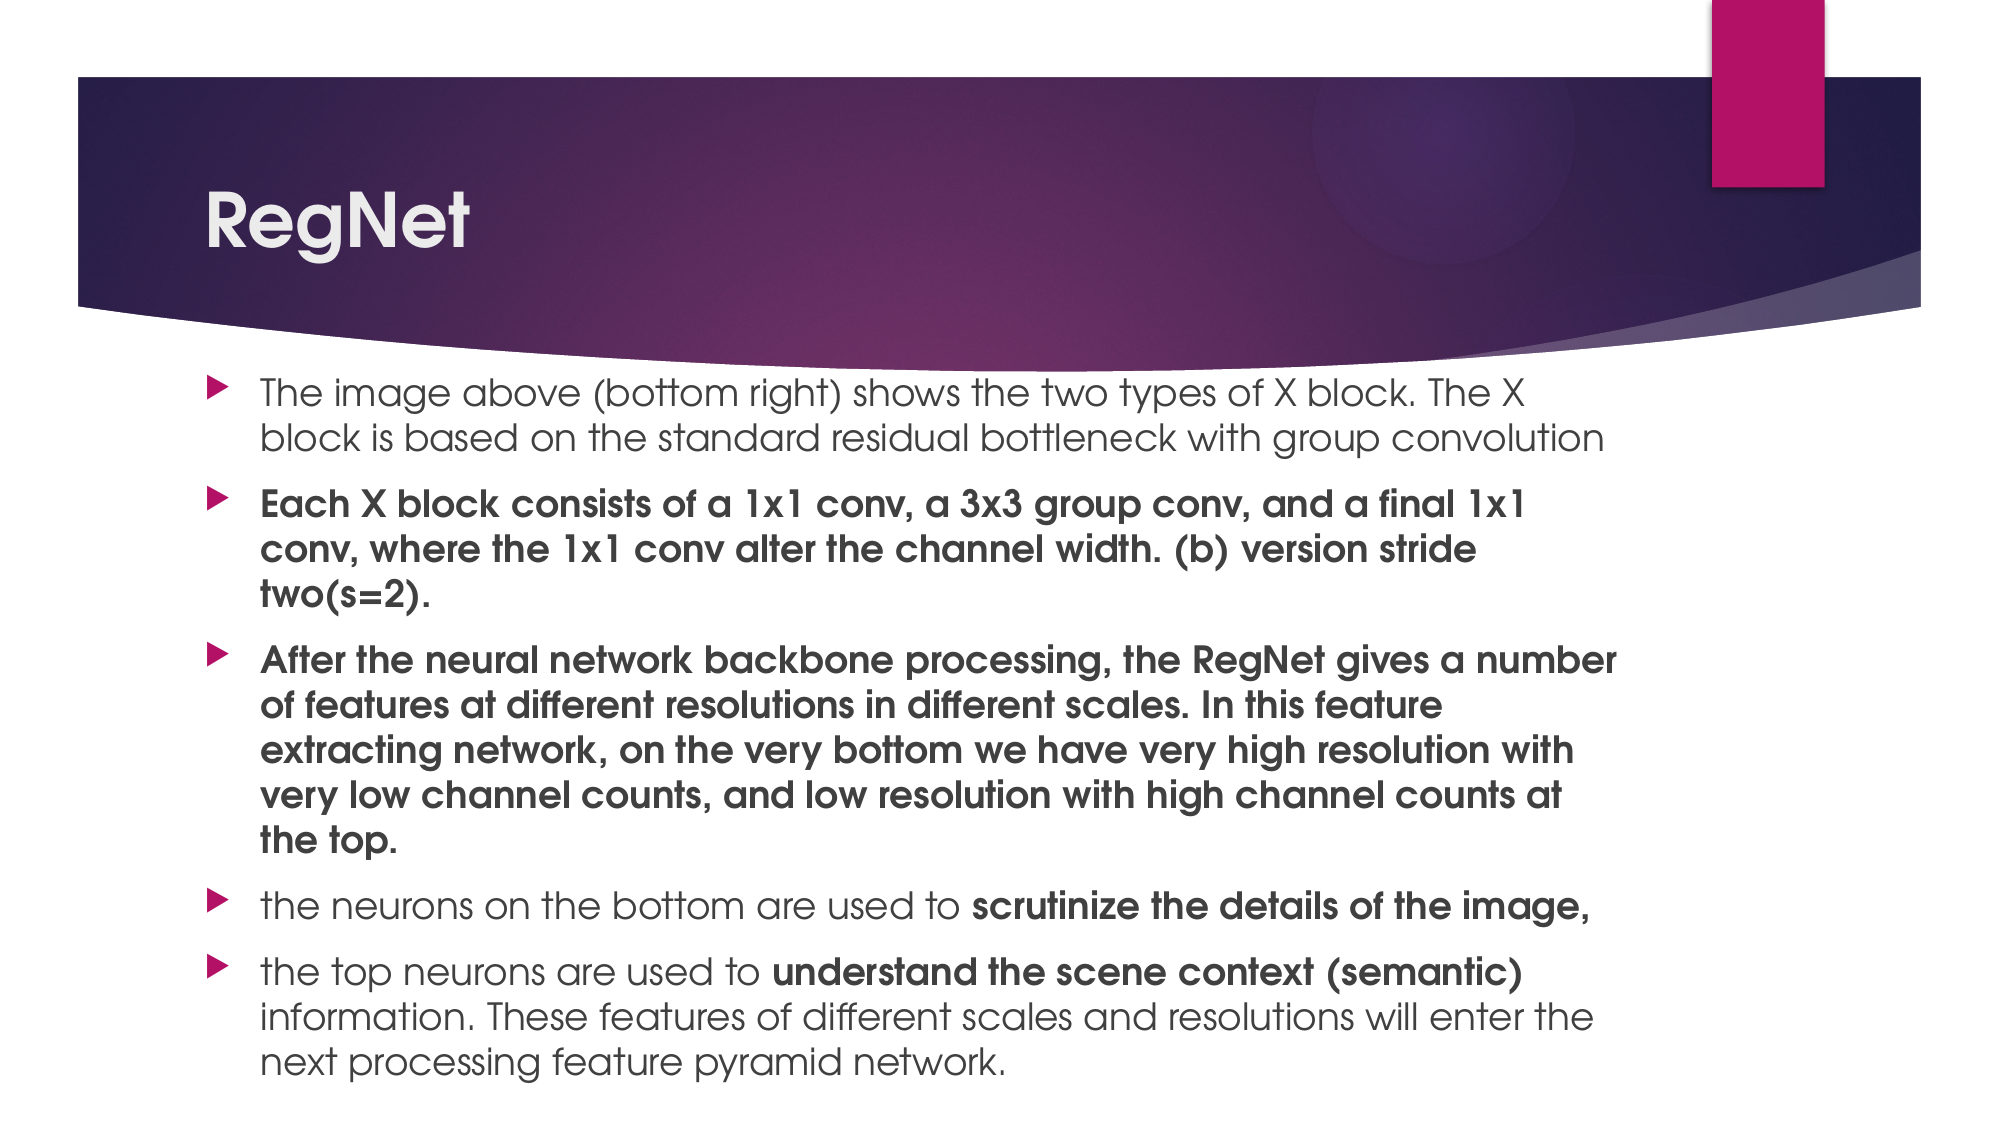

# RegNet
The image above (bottom right) shows the two types of X block. The X block is based on the standard residual bottleneck with group convolution
Each X block consists of a 1x1 conv, a 3x3 group conv, and a final 1x1 conv, where the 1x1 conv alter the channel width. (b) version stride two(s=2).
After the neural network backbone processing, the RegNet gives a number of features at different resolutions in different scales. In this feature extracting network, on the very bottom we have very high resolution with very low channel counts, and low resolution with high channel counts at the top.
the neurons on the bottom are used to scrutinize the details of the image,
the top neurons are used to understand the scene context (semantic) information. These features of different scales and resolutions will enter the next processing feature pyramid network.